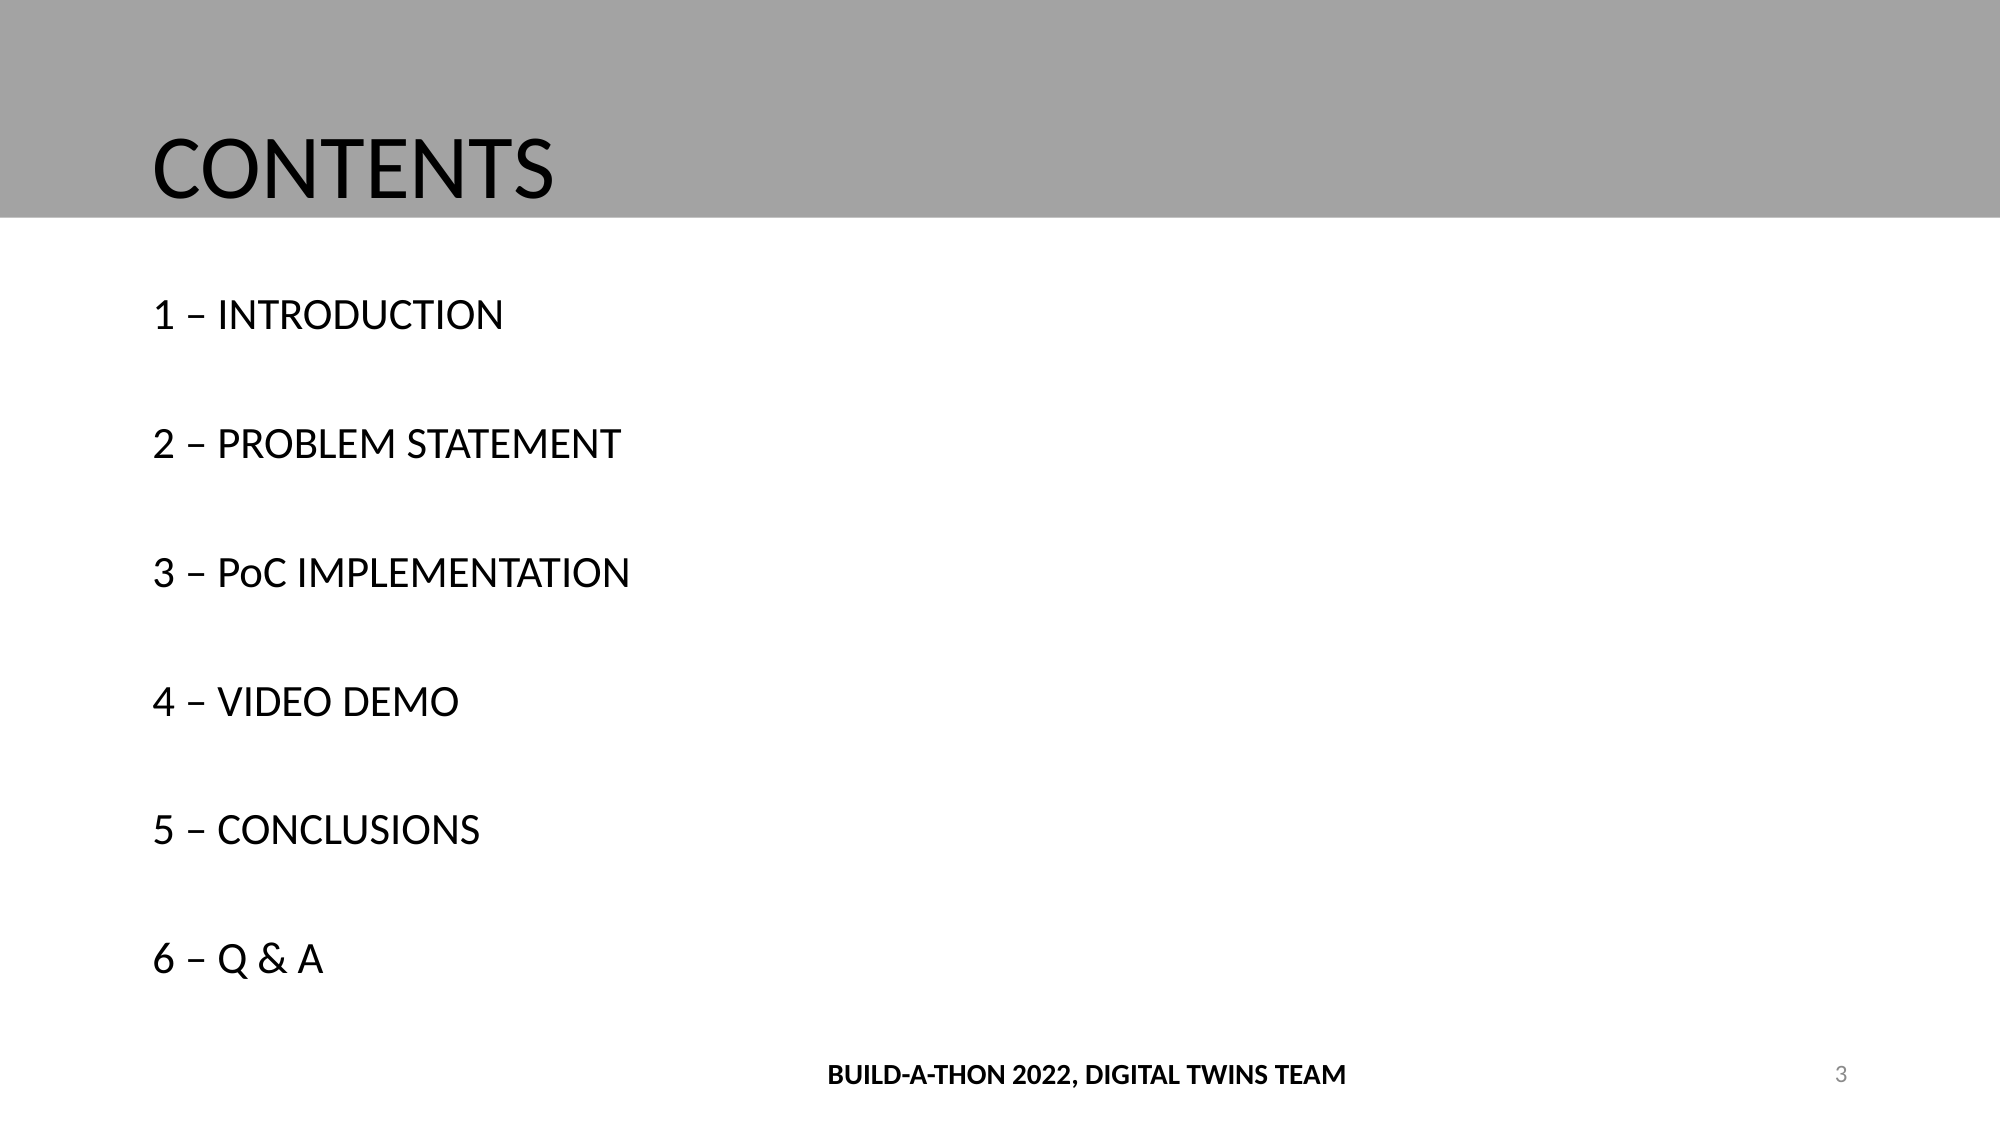

# CONTENTS
1 – INTRODUCTION

2 – PROBLEM STATEMENT

3 – PoC IMPLEMENTATION

4 – VIDEO DEMO

5 – CONCLUSIONS

6 – Q & A
BUILD-A-THON 2022, DIGITAL TWINS TEAM
3